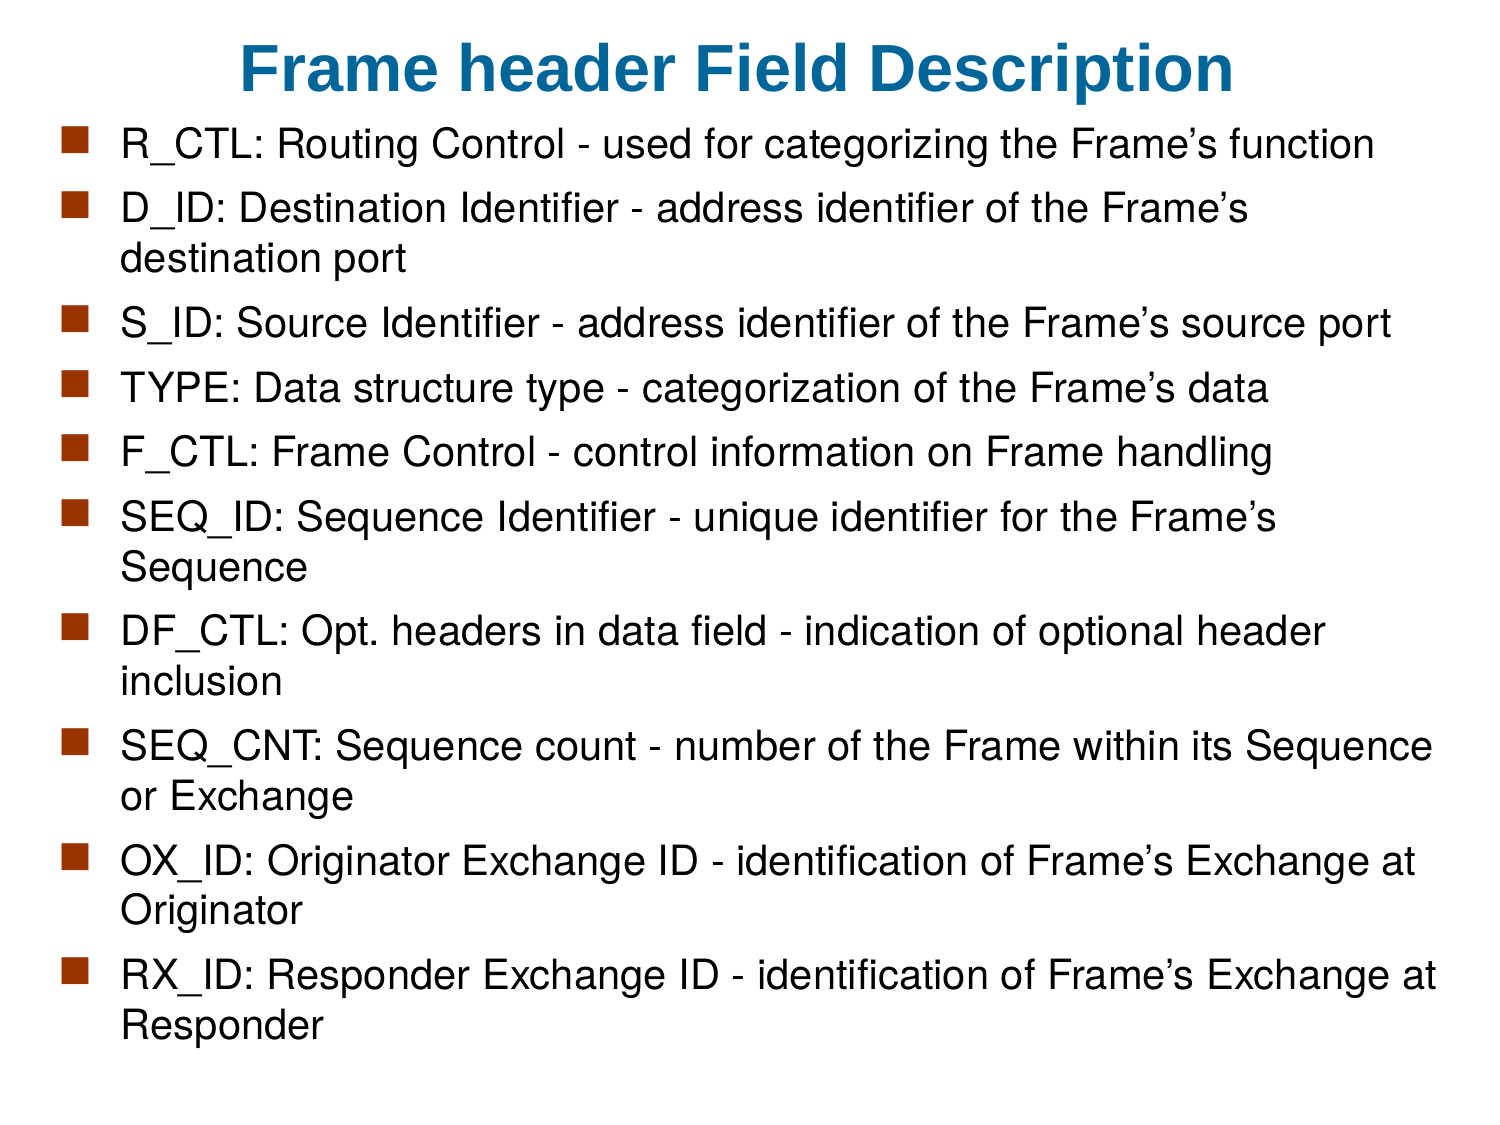

# Frame header Field Description
R_CTL: Routing Control - used for categorizing the Frame’s function
D_ID: Destination Identifier - address identifier of the Frame’s destination port
S_ID: Source Identifier - address identifier of the Frame’s source port
TYPE: Data structure type - categorization of the Frame’s data
F_CTL: Frame Control - control information on Frame handling
SEQ_ID: Sequence Identifier - unique identifier for the Frame’s Sequence
DF_CTL: Opt. headers in data field - indication of optional header inclusion
SEQ_CNT: Sequence count - number of the Frame within its Sequence or Exchange
OX_ID: Originator Exchange ID - identification of Frame’s Exchange at Originator
RX_ID: Responder Exchange ID - identification of Frame’s Exchange at Responder